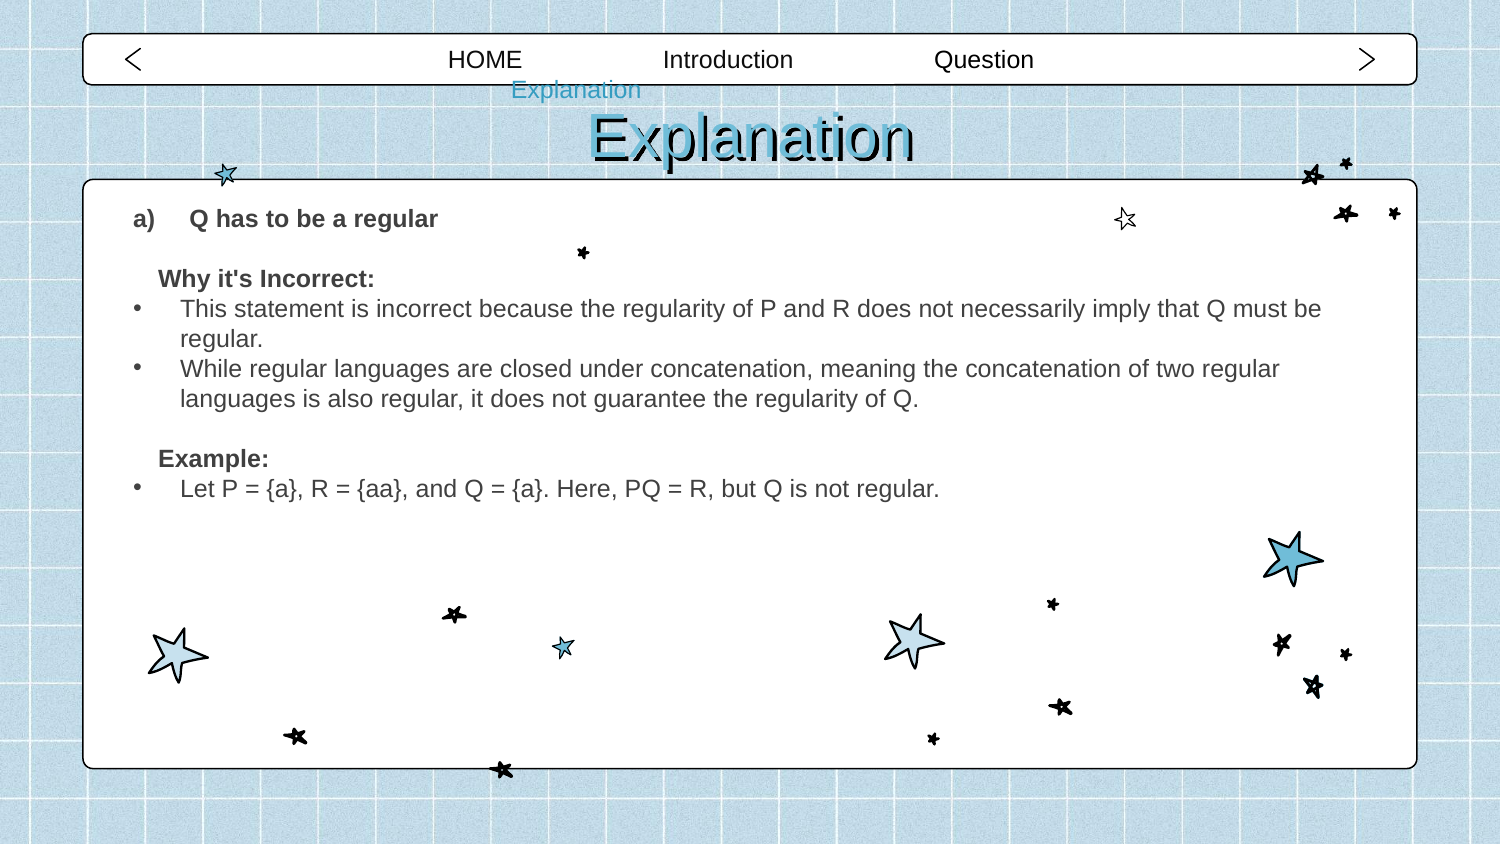

HOME                    Introduction                    Question                    Explanation

# Explanation

Q has to be a regular

Why it's Incorrect:
This statement is incorrect because the regularity of P and R does not necessarily imply that Q must be regular.
While regular languages are closed under concatenation, meaning the concatenation of two regular languages is also regular, it does not guarantee the regularity of Q.

Example:
Let P = {a}, R = {aa}, and Q = {a}. Here, PQ = R, but Q is not regular.